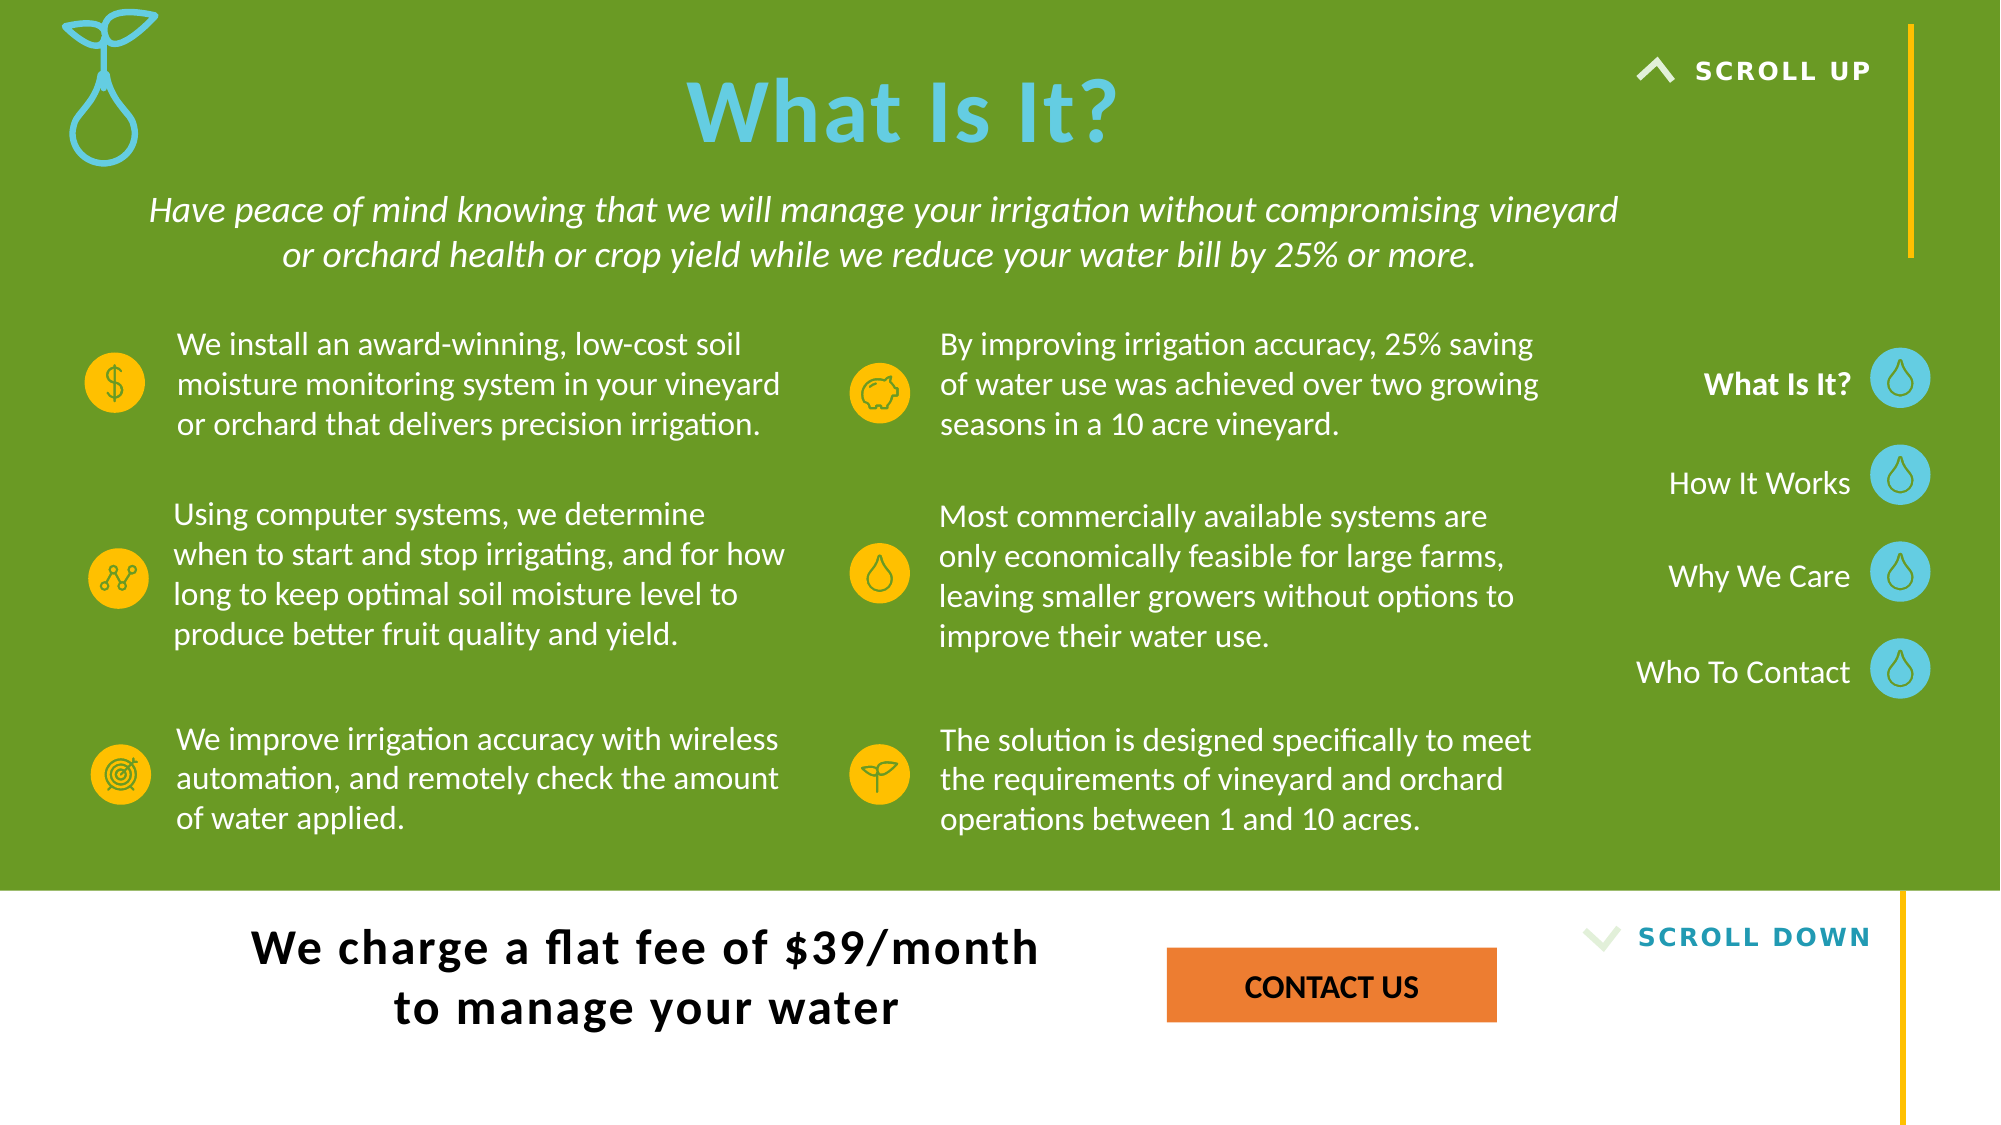

What Is It?
Scroll up

Have peace of mind knowing that we will manage your irrigation without compromising vineyard or orchard health or crop yield while we reduce your water bill by 25% or more.
By improving irrigation accuracy, 25% saving of water use was achieved over two growing seasons in a 10 acre vineyard.
We install an award-winning, low-cost soil moisture monitoring system in your vineyard or orchard that delivers precision irrigation.

What Is It?

How It Works
Using computer systems, we determine when to start and stop irrigating, and for how long to keep optimal soil moisture level to produce better fruit quality and yield.
Most commercially available systems are only economically feasible for large farms, leaving smaller growers without options to improve their water use.

Why We Care

Who To Contact
We improve irrigation accuracy with wireless automation, and remotely check the amount of water applied.
The solution is designed specifically to meet the requirements of vineyard and orchard operations between 1 and 10 acres.

We charge a flat fee of $39/month
to manage your water
Scroll Down

CONTACT US